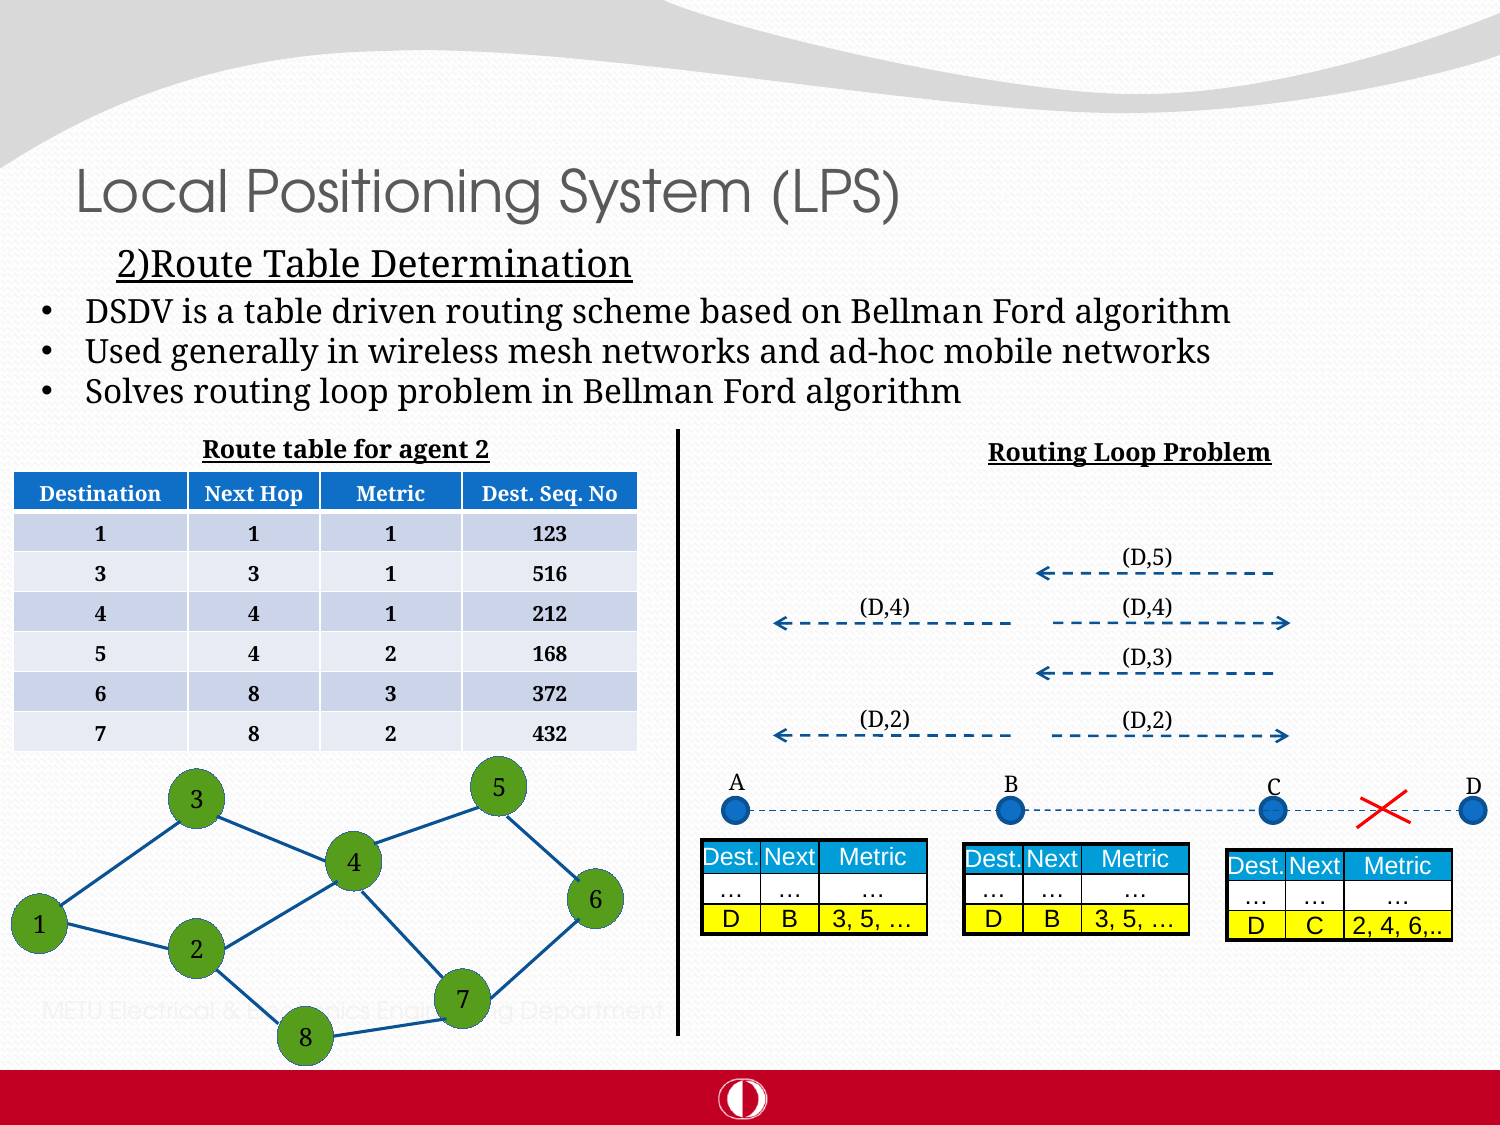

# Local Positioning System (LPS)
2)Route Table Determination
 DSDV is a table driven routing scheme based on Bellman Ford algorithm
 Used generally in wireless mesh networks and ad-hoc mobile networks
 Solves routing loop problem in Bellman Ford algorithm
Route table for agent 2
Routing Loop Problem
| Destination | Next Hop | Metric | Dest. Seq. No |
| --- | --- | --- | --- |
| 1 | 1 | 1 | 123 |
| 3 | 3 | 1 | 516 |
| 4 | 4 | 1 | 212 |
| 5 | 4 | 2 | 168 |
| 6 | 8 | 3 | 372 |
| 7 | 8 | 2 | 432 |
(D,5)
(D,4)
(D,4)
(D,3)
(D,2)
(D,2)
A
B
D
C

5

3

4

6

1

2

7

8
| Dest. | Next | Metric |
| --- | --- | --- |
| … | … | … |
| D | B | 3, 5, … |
| Dest. | Next | Metric |
| --- | --- | --- |
| … | … | … |
| D | B | 3, 5, … |
| Dest. | Next | Metric |
| --- | --- | --- |
| … | … | … |
| D | C | 2, 4, 6,.. |
METU Electrical & Electronics Engineering Department